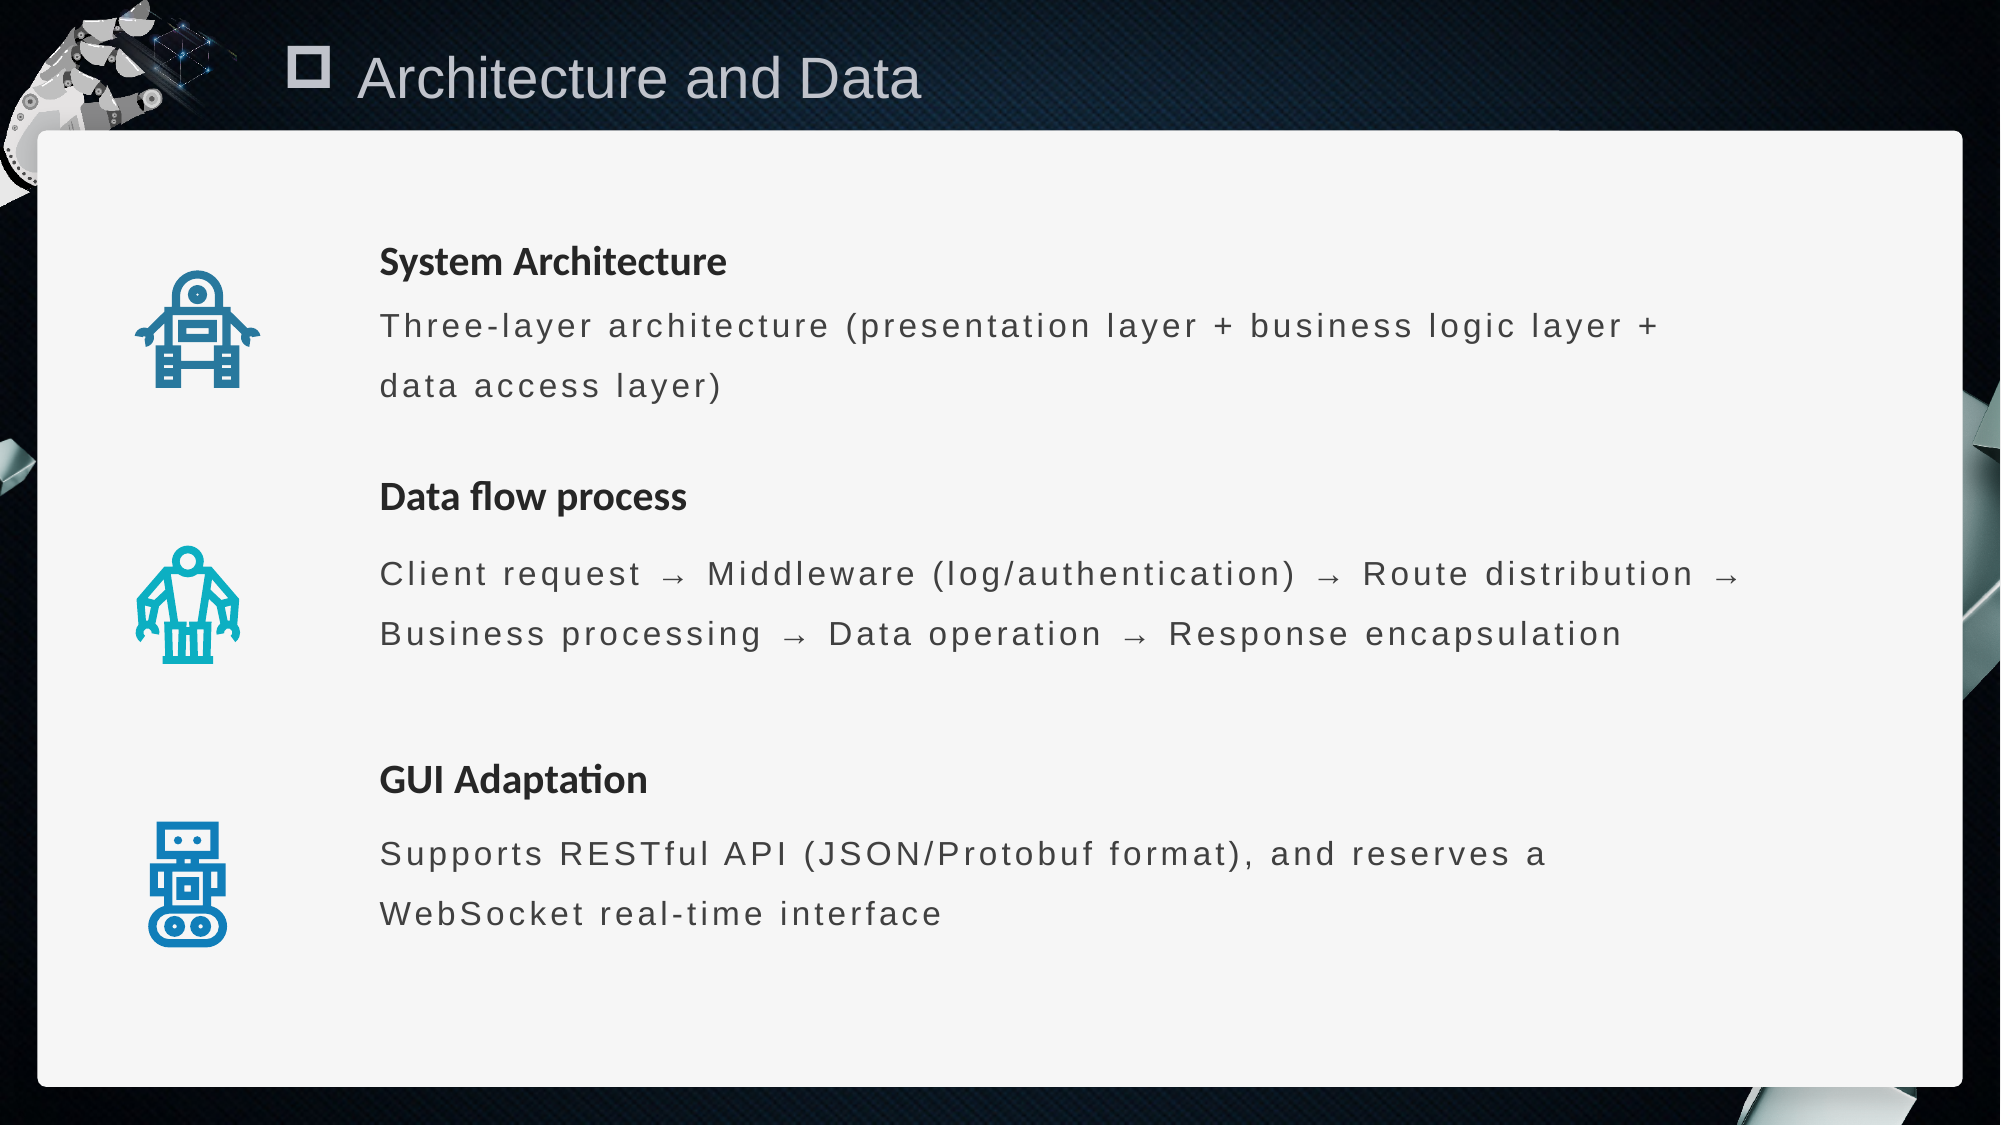

Architecture and Data
System Architecture

Three-layer architecture (presentation layer + business logic layer + data access layer)
Data flow process
Client request → Middleware (log/authentication) → Route distribution → Business processing → Data operation → Response encapsulation

GUI Adaptation
Supports RESTful API (JSON/Protobuf format), and reserves a WebSocket real-time interface